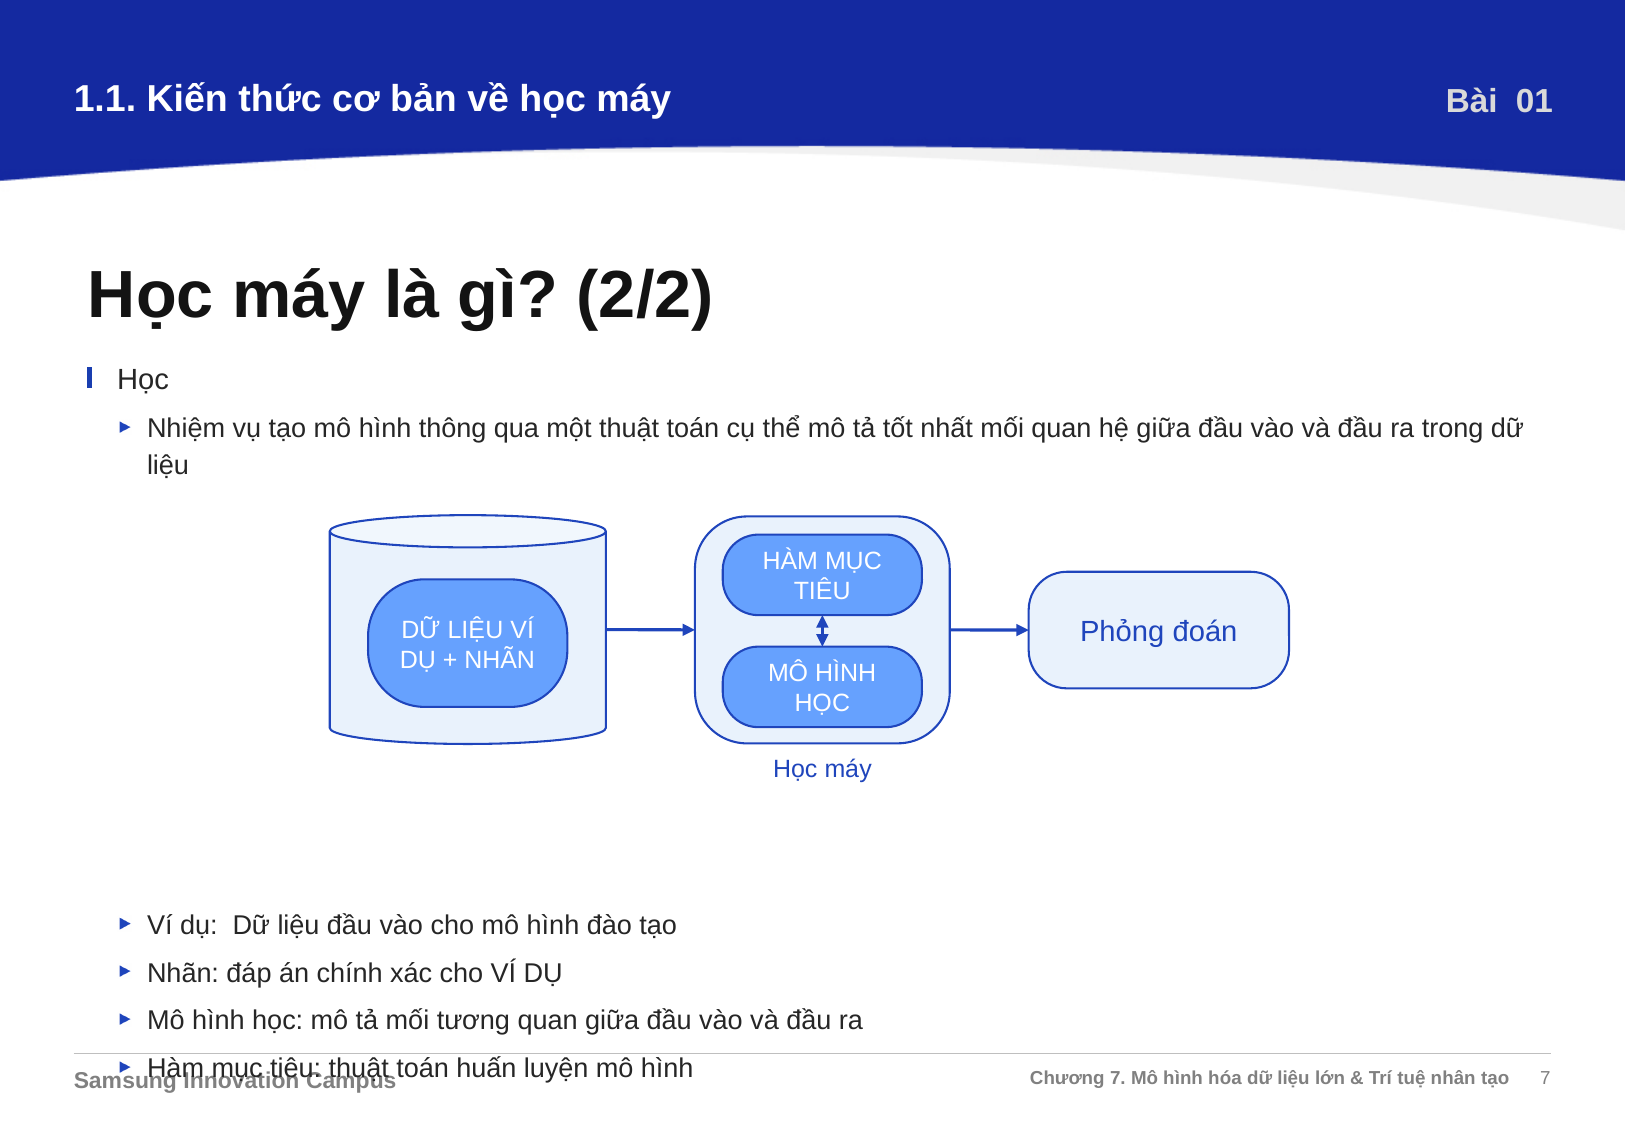

1.1. Kiến thức cơ bản về học máy
Bài  01
Học máy là gì? (2/2)
Học
Nhiệm vụ tạo mô hình thông qua một thuật toán cụ thể mô tả tốt nhất mối quan hệ giữa đầu vào và đầu ra trong dữ liệu

Ví dụ:  Dữ liệu đầu vào cho mô hình đào tạo
Nhãn: đáp án chính xác cho VÍ DỤ
Mô hình học: mô tả mối tương quan giữa đầu vào và đầu ra
Hàm mục tiêu: thuật toán huấn luyện mô hình

DỮ LIỆU VÍ DỤ + NHÃN

HÀM MỤC TIÊU
MÔ HÌNH HỌC
Học máy
Phỏng đoán